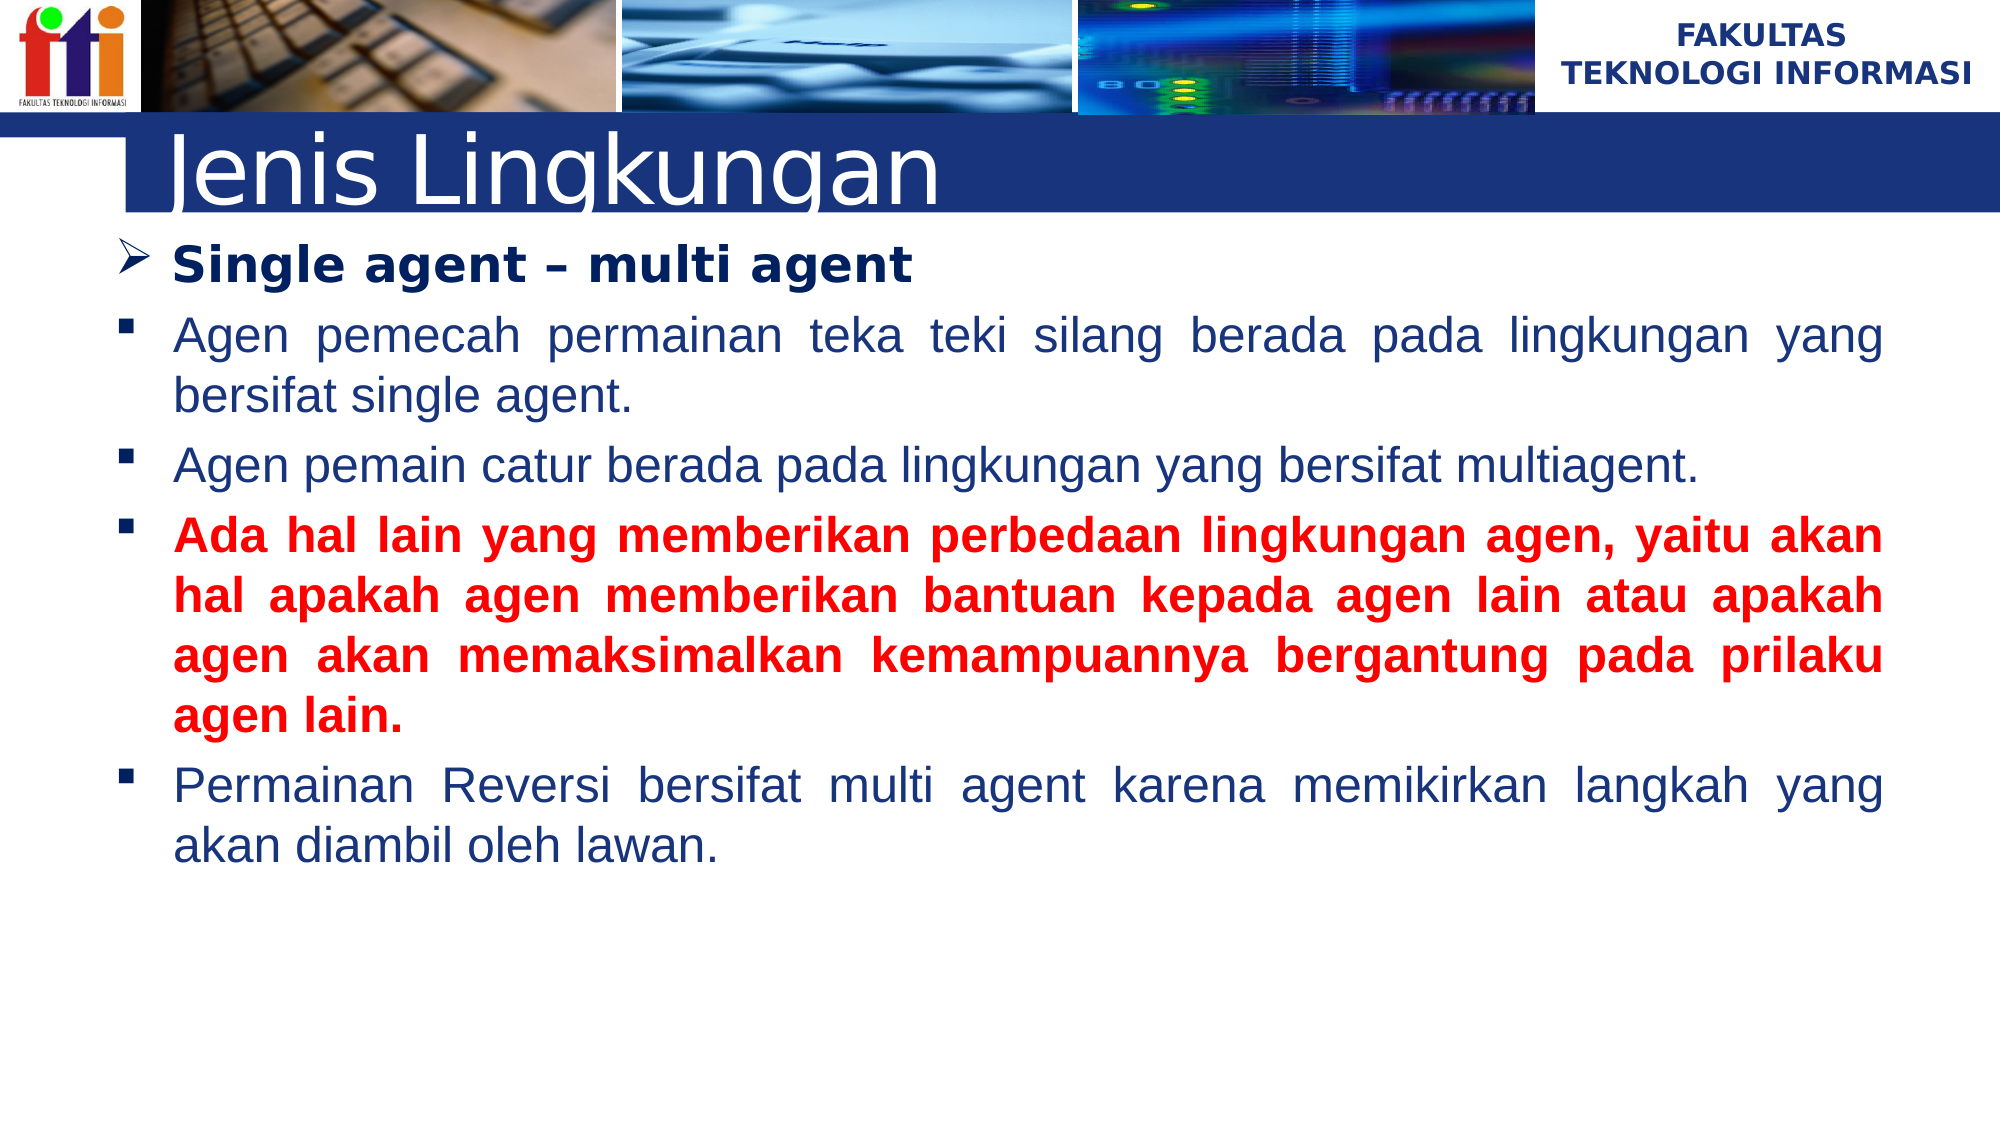

# Jenis Lingkungan
Single agent – multi agent
Agen pemecah permainan teka teki silang berada pada lingkungan yang bersifat single agent.
Agen pemain catur berada pada lingkungan yang bersifat multiagent.
Ada hal lain yang memberikan perbedaan lingkungan agen, yaitu akan hal apakah agen memberikan bantuan kepada agen lain atau apakah agen akan memaksimalkan kemampuannya bergantung pada prilaku agen lain.
Permainan Reversi bersifat multi agent karena memikirkan langkah yang akan diambil oleh lawan.